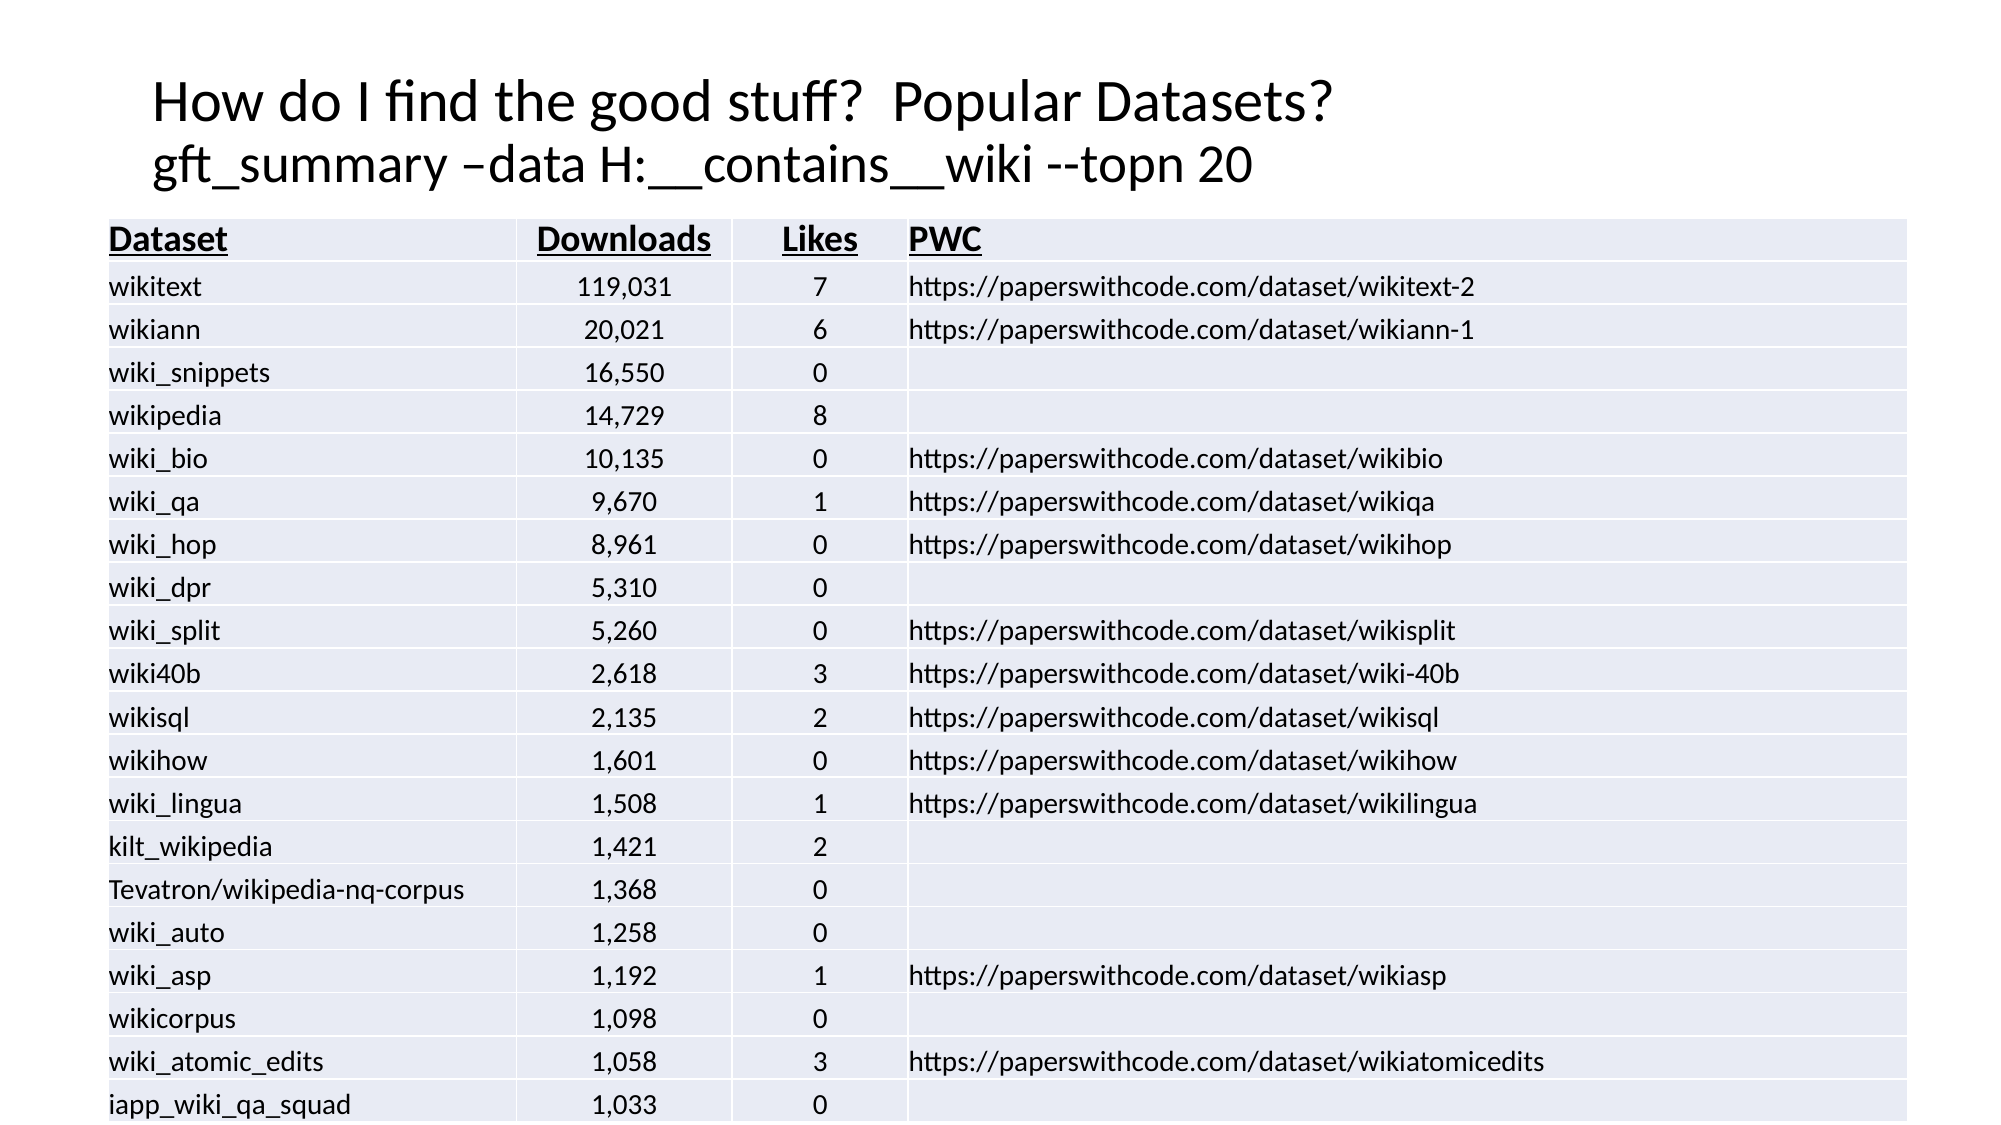

# How do I find the good stuff?  Popular Datasets? gft_summary –data H:__contains__wiki --topn 20
| Dataset | Downloads | Likes | PWC |
| --- | --- | --- | --- |
| wikitext | 119,031 | 7 | https://paperswithcode.com/dataset/wikitext-2 |
| wikiann | 20,021 | 6 | https://paperswithcode.com/dataset/wikiann-1 |
| wiki\_snippets | 16,550 | 0 |  |
| wikipedia | 14,729 | 8 |  |
| wiki\_bio | 10,135 | 0 | https://paperswithcode.com/dataset/wikibio |
| wiki\_qa | 9,670 | 1 | https://paperswithcode.com/dataset/wikiqa |
| wiki\_hop | 8,961 | 0 | https://paperswithcode.com/dataset/wikihop |
| wiki\_dpr | 5,310 | 0 |  |
| wiki\_split | 5,260 | 0 | https://paperswithcode.com/dataset/wikisplit |
| wiki40b | 2,618 | 3 | https://paperswithcode.com/dataset/wiki-40b |
| wikisql | 2,135 | 2 | https://paperswithcode.com/dataset/wikisql |
| wikihow | 1,601 | 0 | https://paperswithcode.com/dataset/wikihow |
| wiki\_lingua | 1,508 | 1 | https://paperswithcode.com/dataset/wikilingua |
| kilt\_wikipedia | 1,421 | 2 |  |
| Tevatron/wikipedia-nq-corpus | 1,368 | 0 |  |
| wiki\_auto | 1,258 | 0 |  |
| wiki\_asp | 1,192 | 1 | https://paperswithcode.com/dataset/wikiasp |
| wikicorpus | 1,098 | 0 |  |
| wiki\_atomic\_edits | 1,058 | 3 | https://paperswithcode.com/dataset/wikiatomicedits |
| iapp\_wiki\_qa\_squad | 1,033 | 0 |  |
22 May 2022
https://github.com/kwchurch/ACL2022_deepnets_tutorial
31